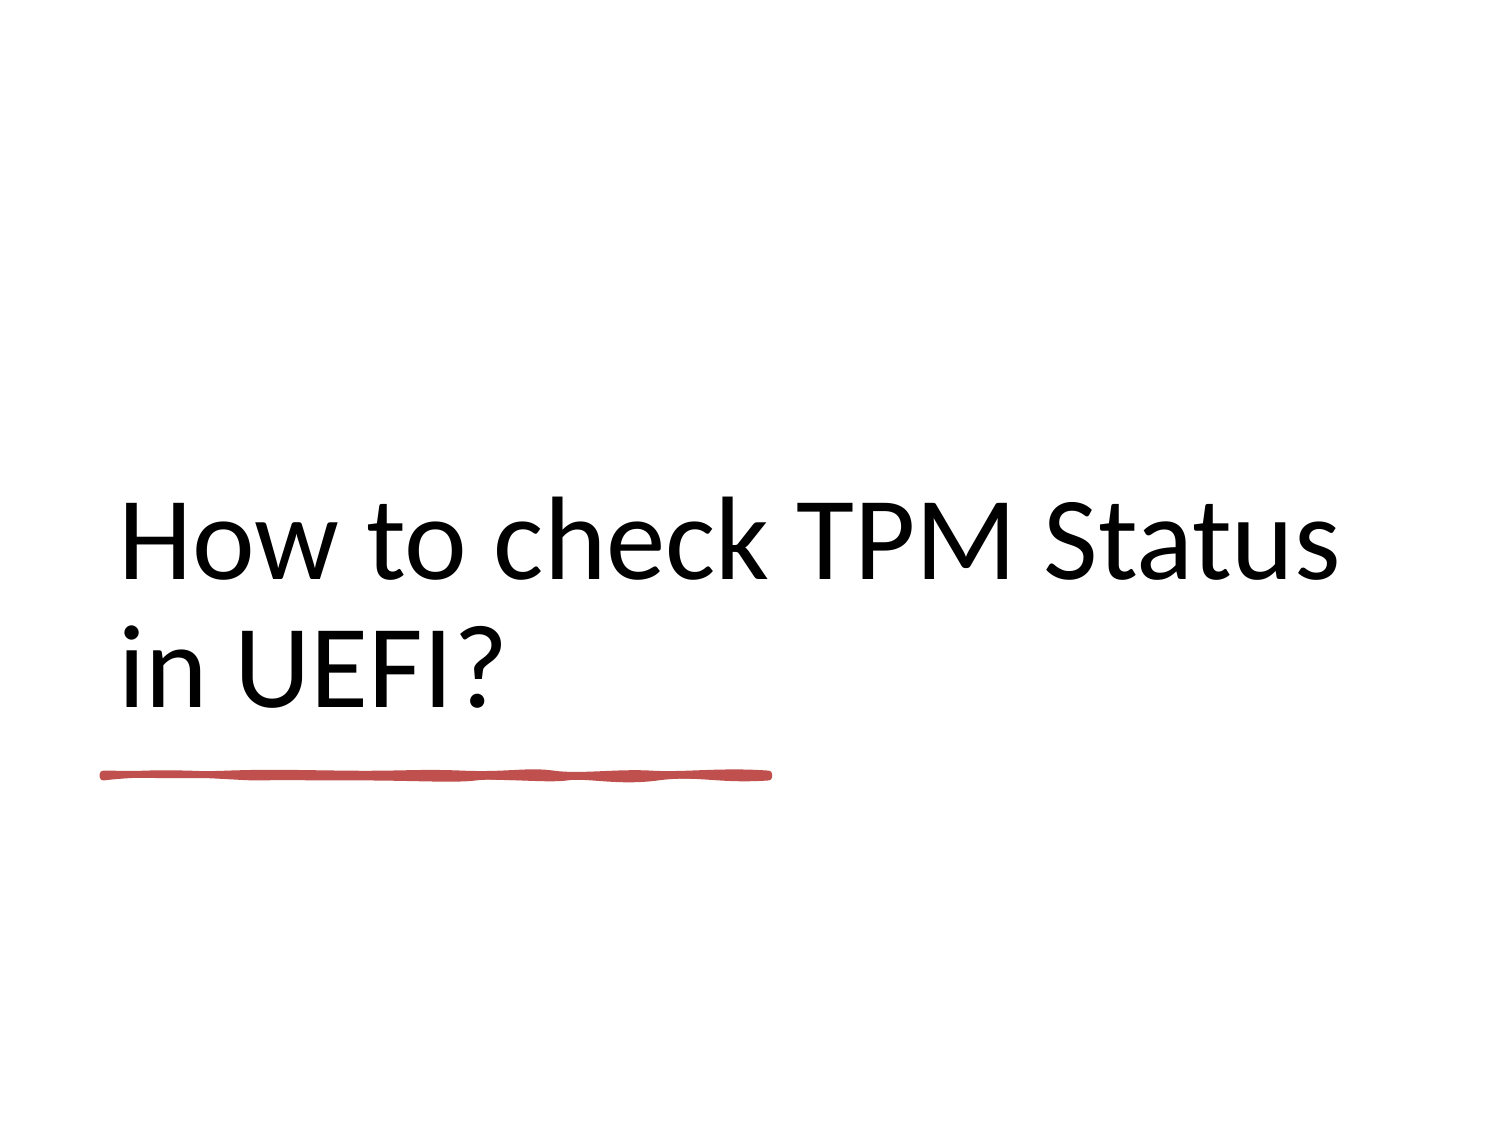

# How to check TPM Status in UEFI?